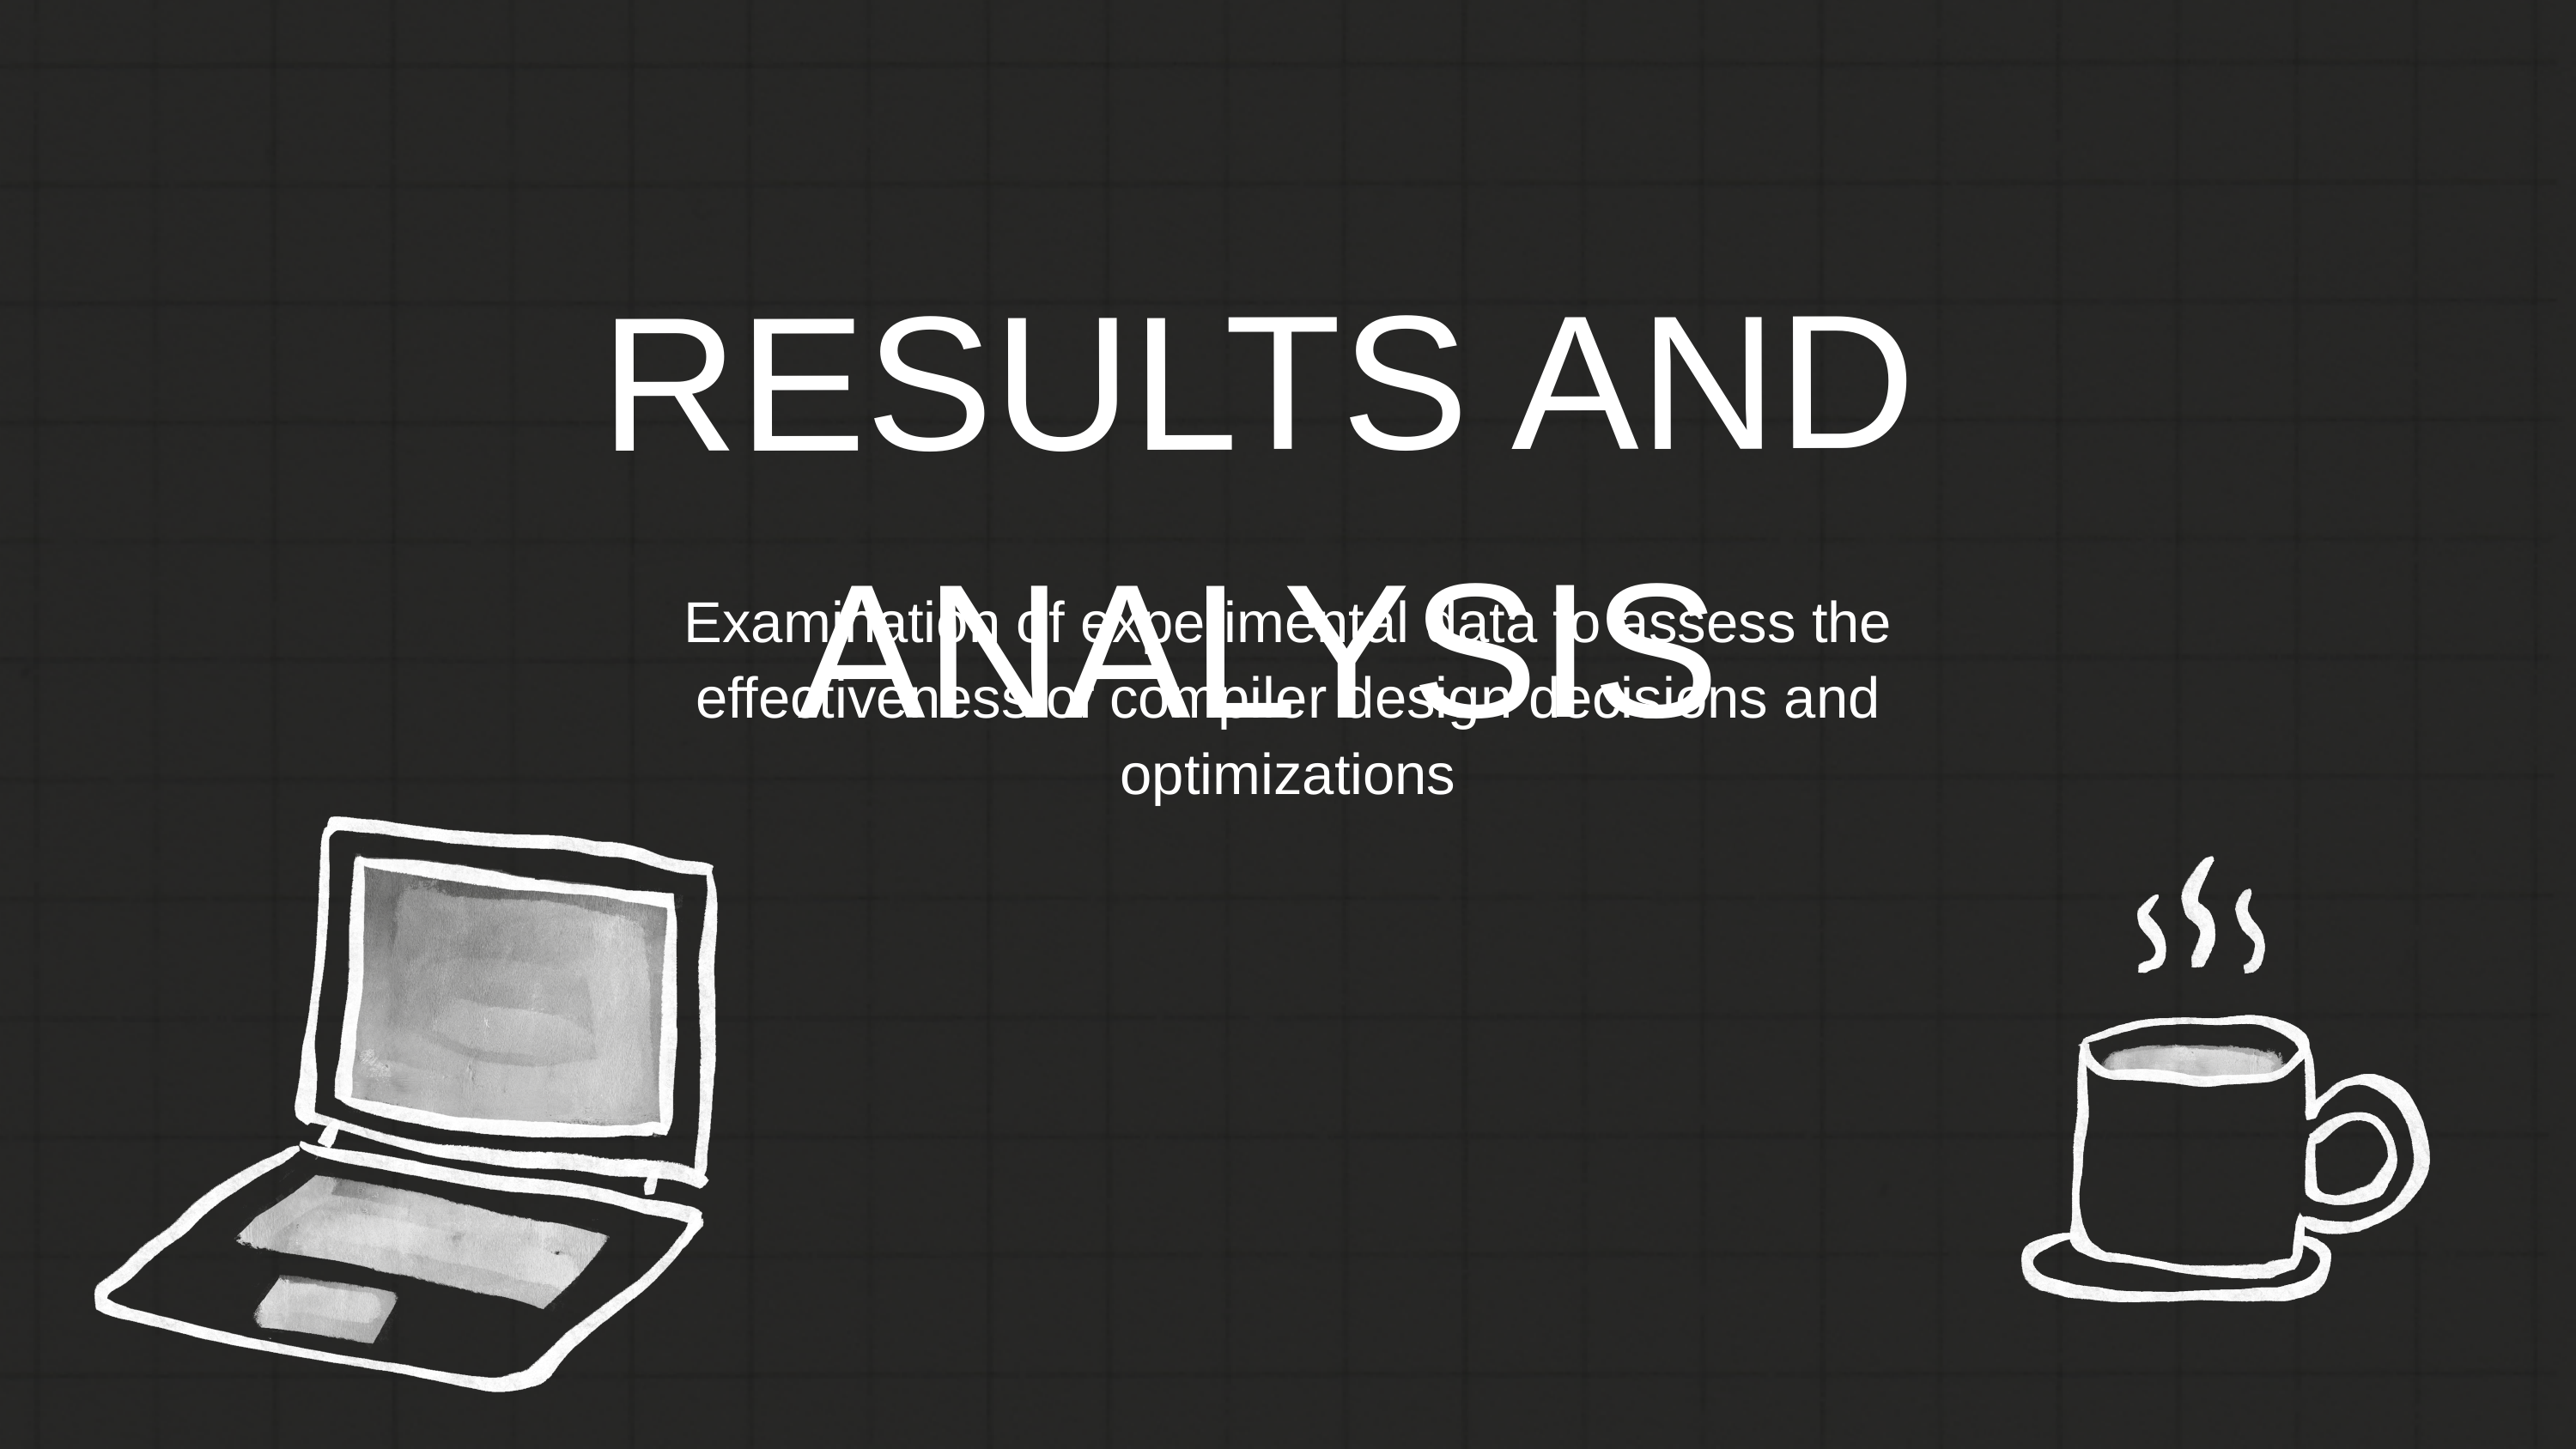

RESULTS AND ANALYSIS
Examination of experimental data to assess the effectiveness of compiler design decisions and optimizations